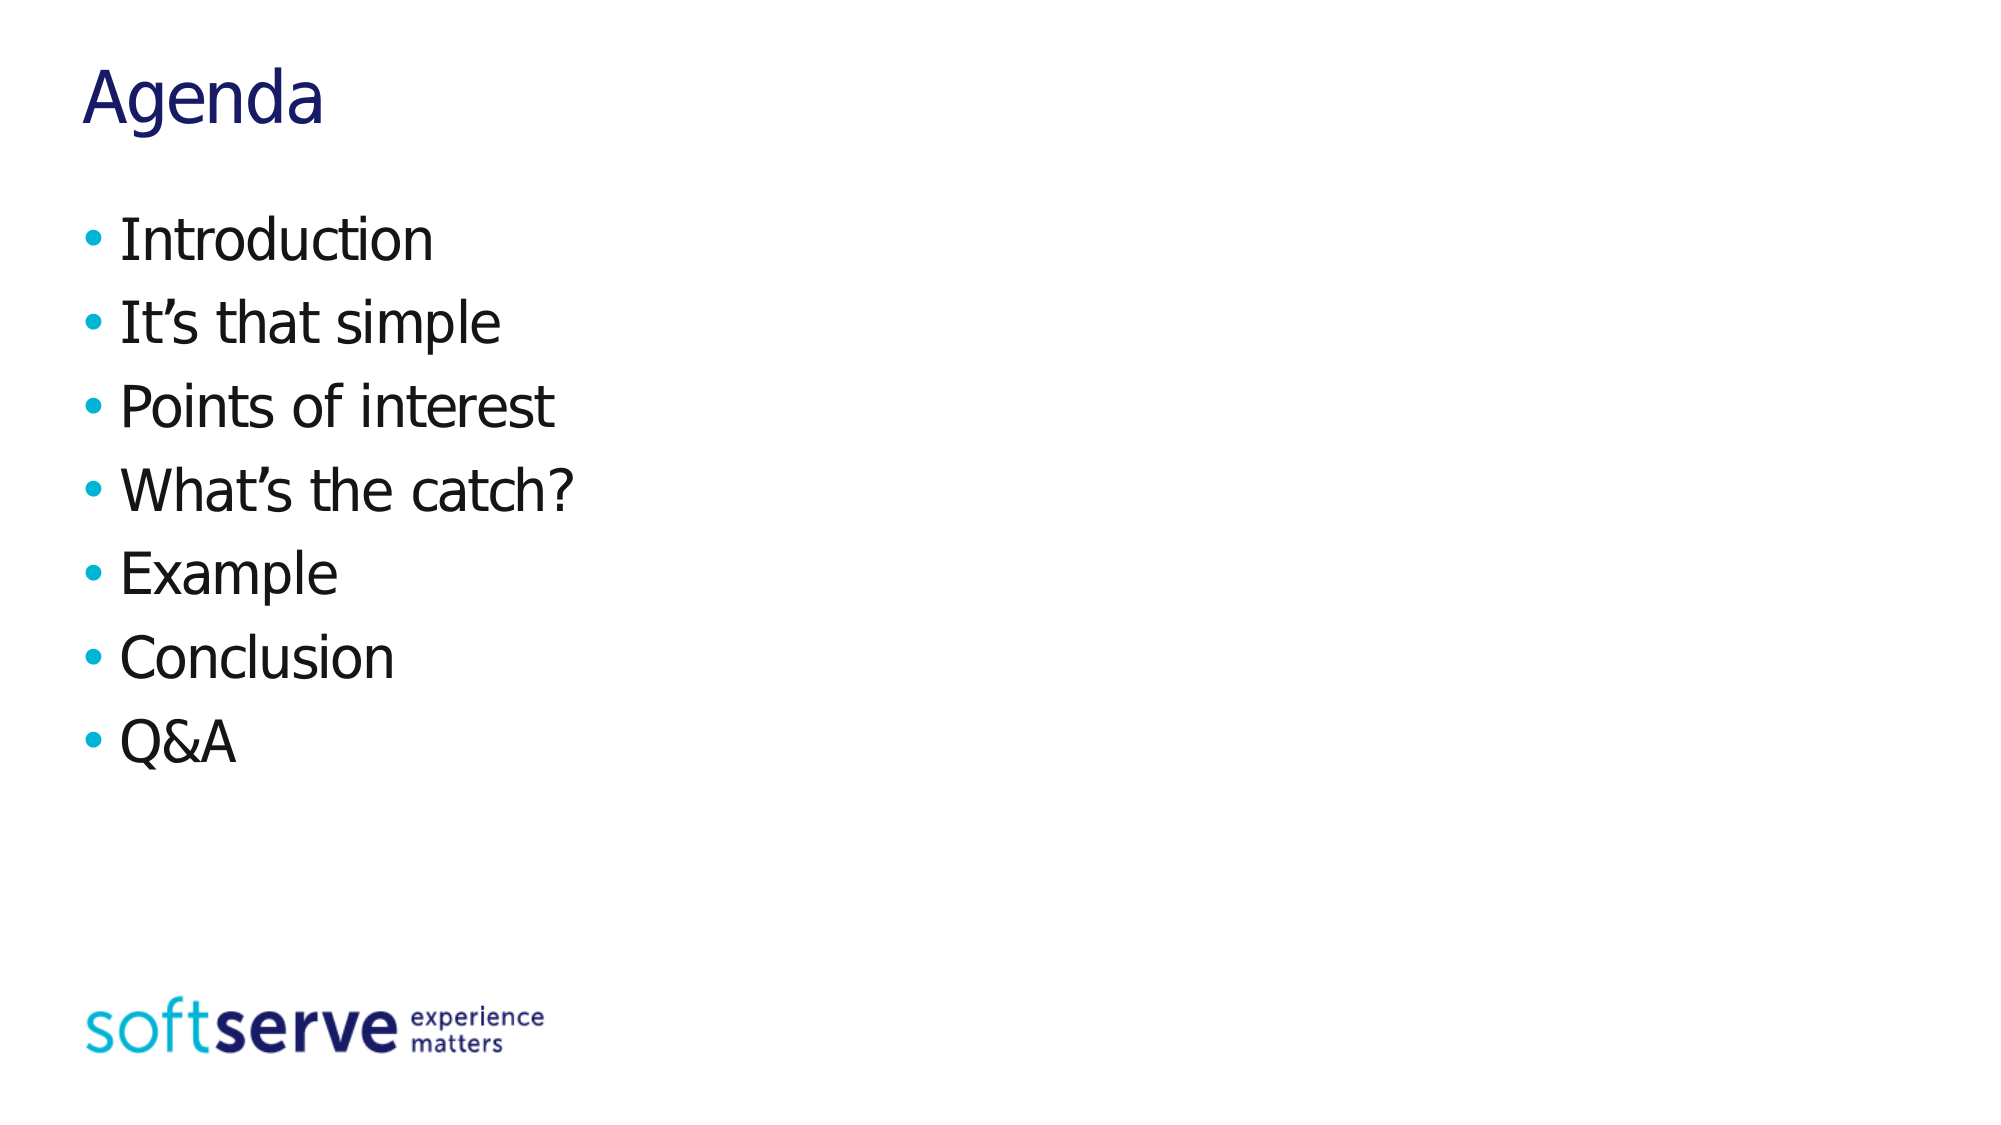

# Agenda
Introduction
It’s that simple
Points of interest
What’s the catch?
Example
Conclusion
Q&A